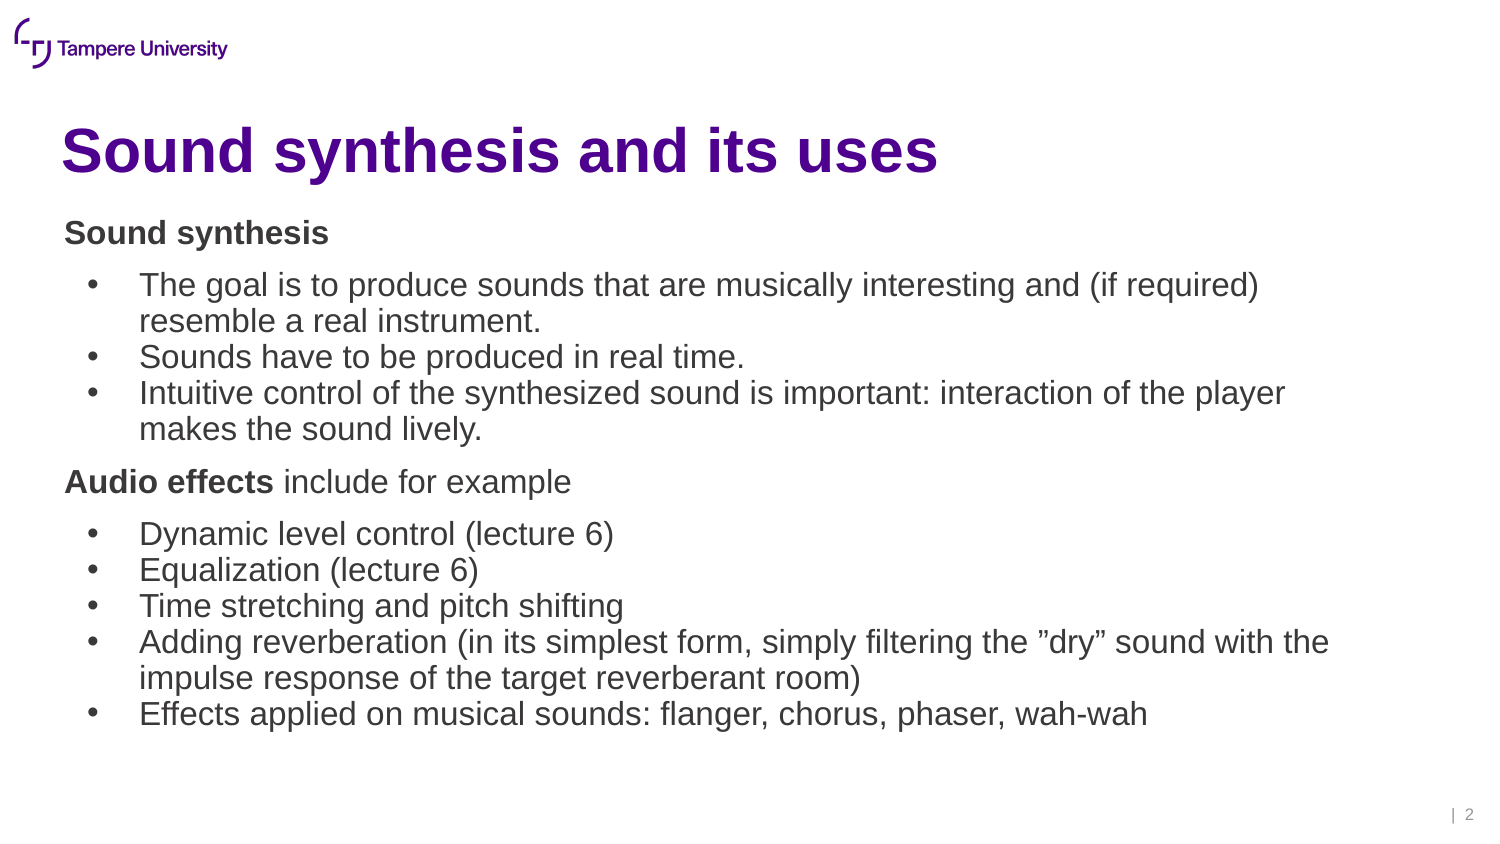

# Sound synthesis and its uses
Sound synthesis
The goal is to produce sounds that are musically interesting and (if required) resemble a real instrument.
Sounds have to be produced in real time.
Intuitive control of the synthesized sound is important: interaction of the player makes the sound lively.
Audio effects include for example
Dynamic level control (lecture 6)
Equalization (lecture 6)
Time stretching and pitch shifting
Adding reverberation (in its simplest form, simply filtering the ”dry” sound with the impulse response of the target reverberant room)
Effects applied on musical sounds: flanger, chorus, phaser, wah-wah

|  2